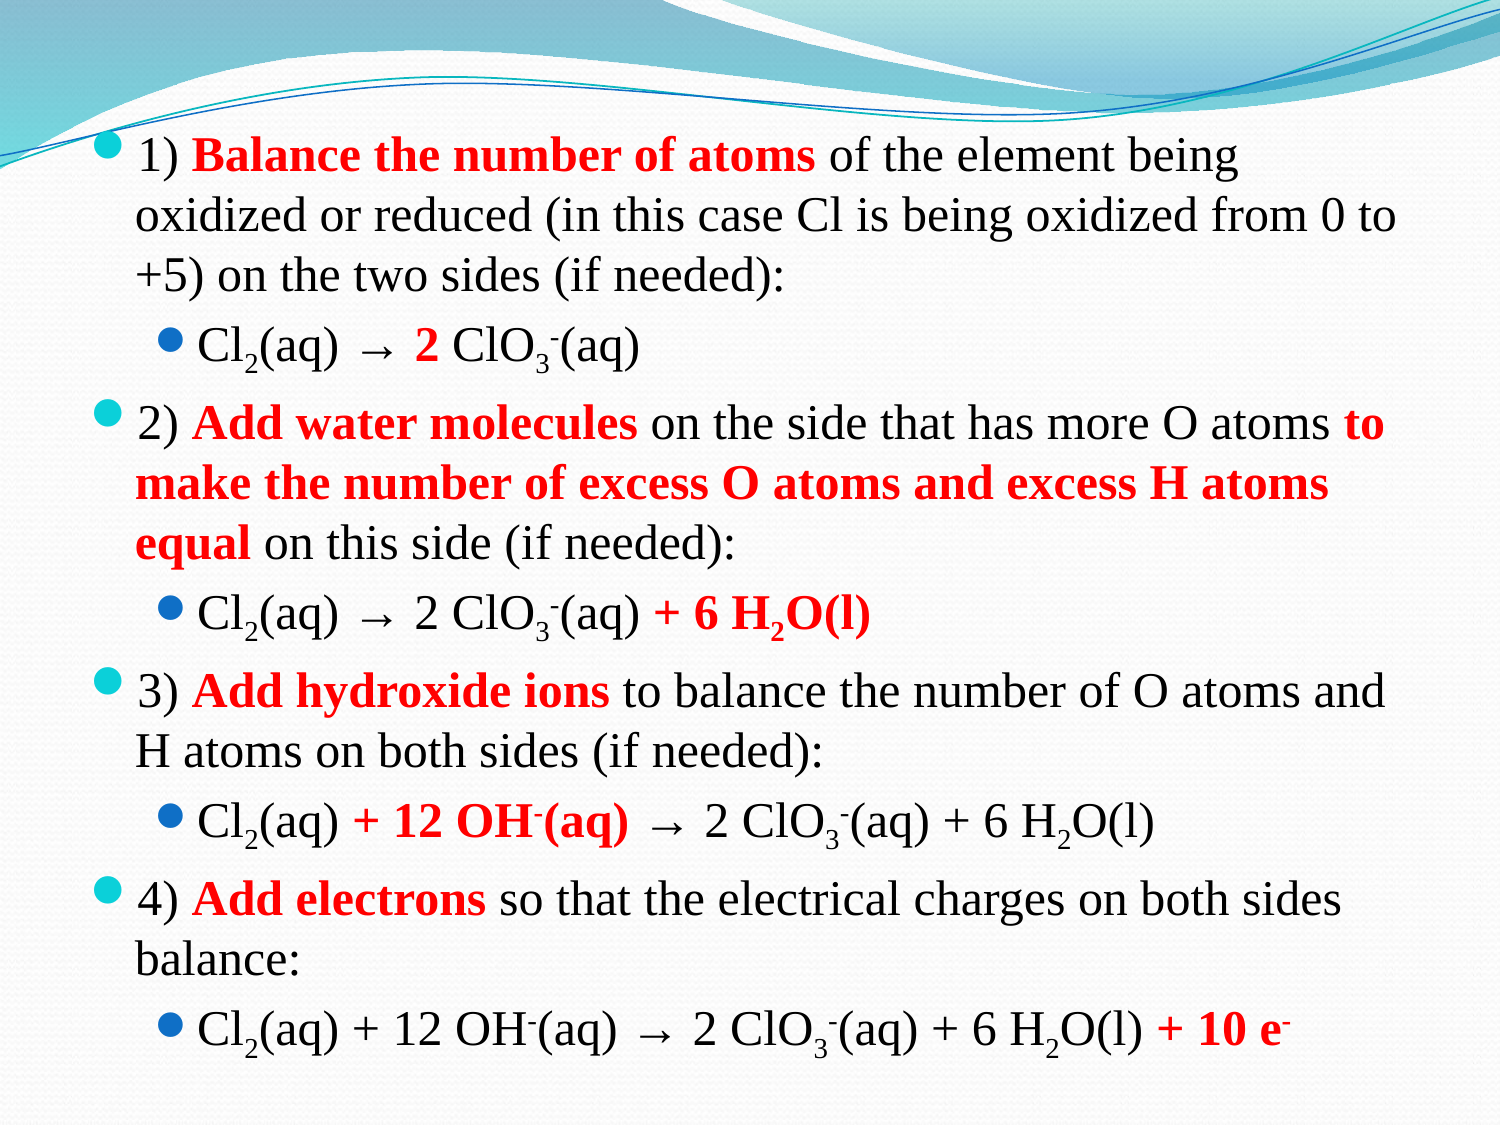

1) Balance the number of atoms of the element being oxidized or reduced (in this case Cl is being oxidized from 0 to +5) on the two sides (if needed):
Cl2(aq) → 2 ClO3-(aq)
2) Add water molecules on the side that has more O atoms to make the number of excess O atoms and excess H atoms equal on this side (if needed):
Cl2(aq) → 2 ClO3-(aq) + 6 H2O(l)
3) Add hydroxide ions to balance the number of O atoms and H atoms on both sides (if needed):
Cl2(aq) + 12 OH-(aq) → 2 ClO3-(aq) + 6 H2O(l)
4) Add electrons so that the electrical charges on both sides balance:
Cl2(aq) + 12 OH-(aq) → 2 ClO3-(aq) + 6 H2O(l) + 10 e-